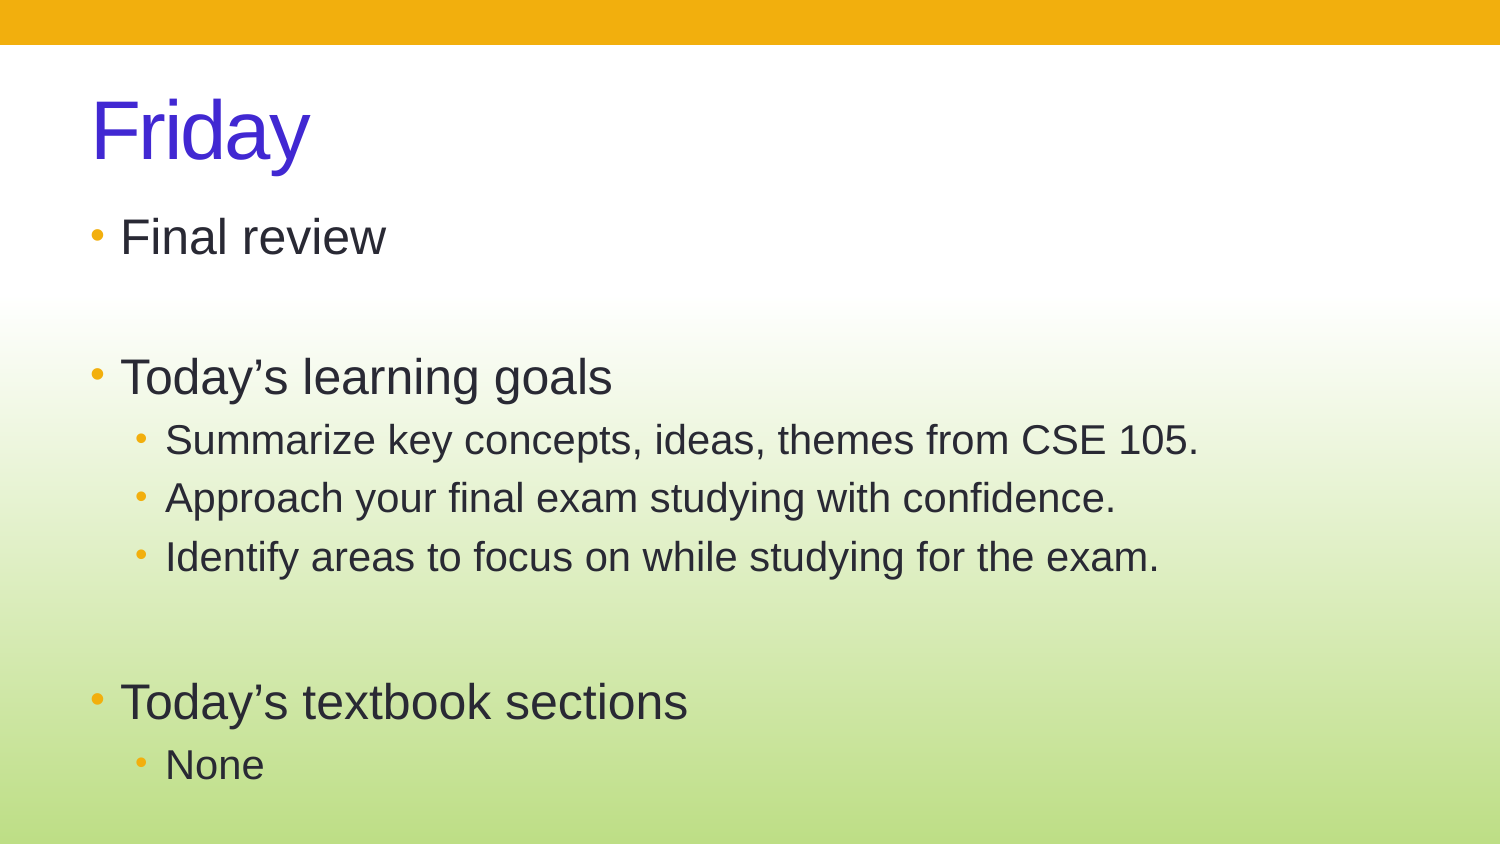

# Friday
Final review

Today’s learning goals
Summarize key concepts, ideas, themes from CSE 105.
Approach your final exam studying with confidence.
Identify areas to focus on while studying for the exam.

Today’s textbook sections
None